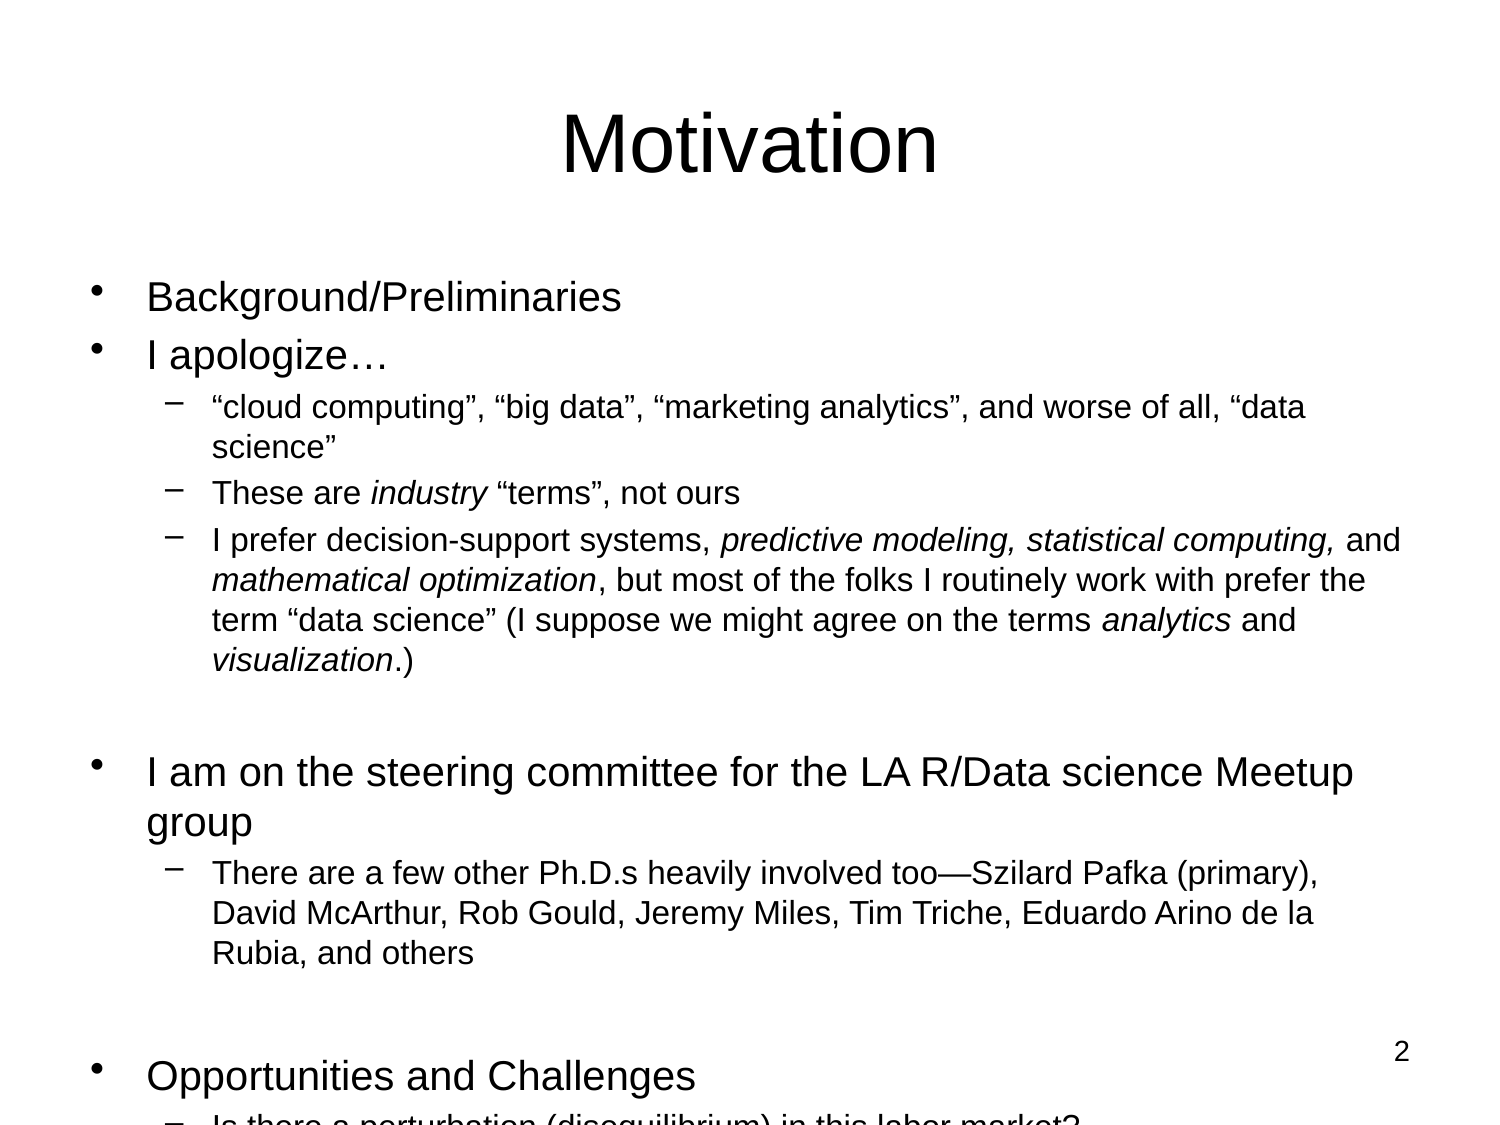

# Motivation
Background/Preliminaries
I apologize…
“cloud computing”, “big data”, “marketing analytics”, and worse of all, “data science”
These are industry “terms”, not ours
I prefer decision-support systems, predictive modeling, statistical computing, and mathematical optimization, but most of the folks I routinely work with prefer the term “data science” (I suppose we might agree on the terms analytics and visualization.)

I am on the steering committee for the LA R/Data science Meetup group
There are a few other Ph.D.s heavily involved too—Szilard Pafka (primary), David McArthur, Rob Gould, Jeremy Miles, Tim Triche, Eduardo Arino de la Rubia, and others

Opportunities and Challenges
Is there a perturbation (disequilibrium) in this labor market?
What should be our institutional role (if any) in this community?
Are we witnessing the emergence of a new data guild in the service economy?
2